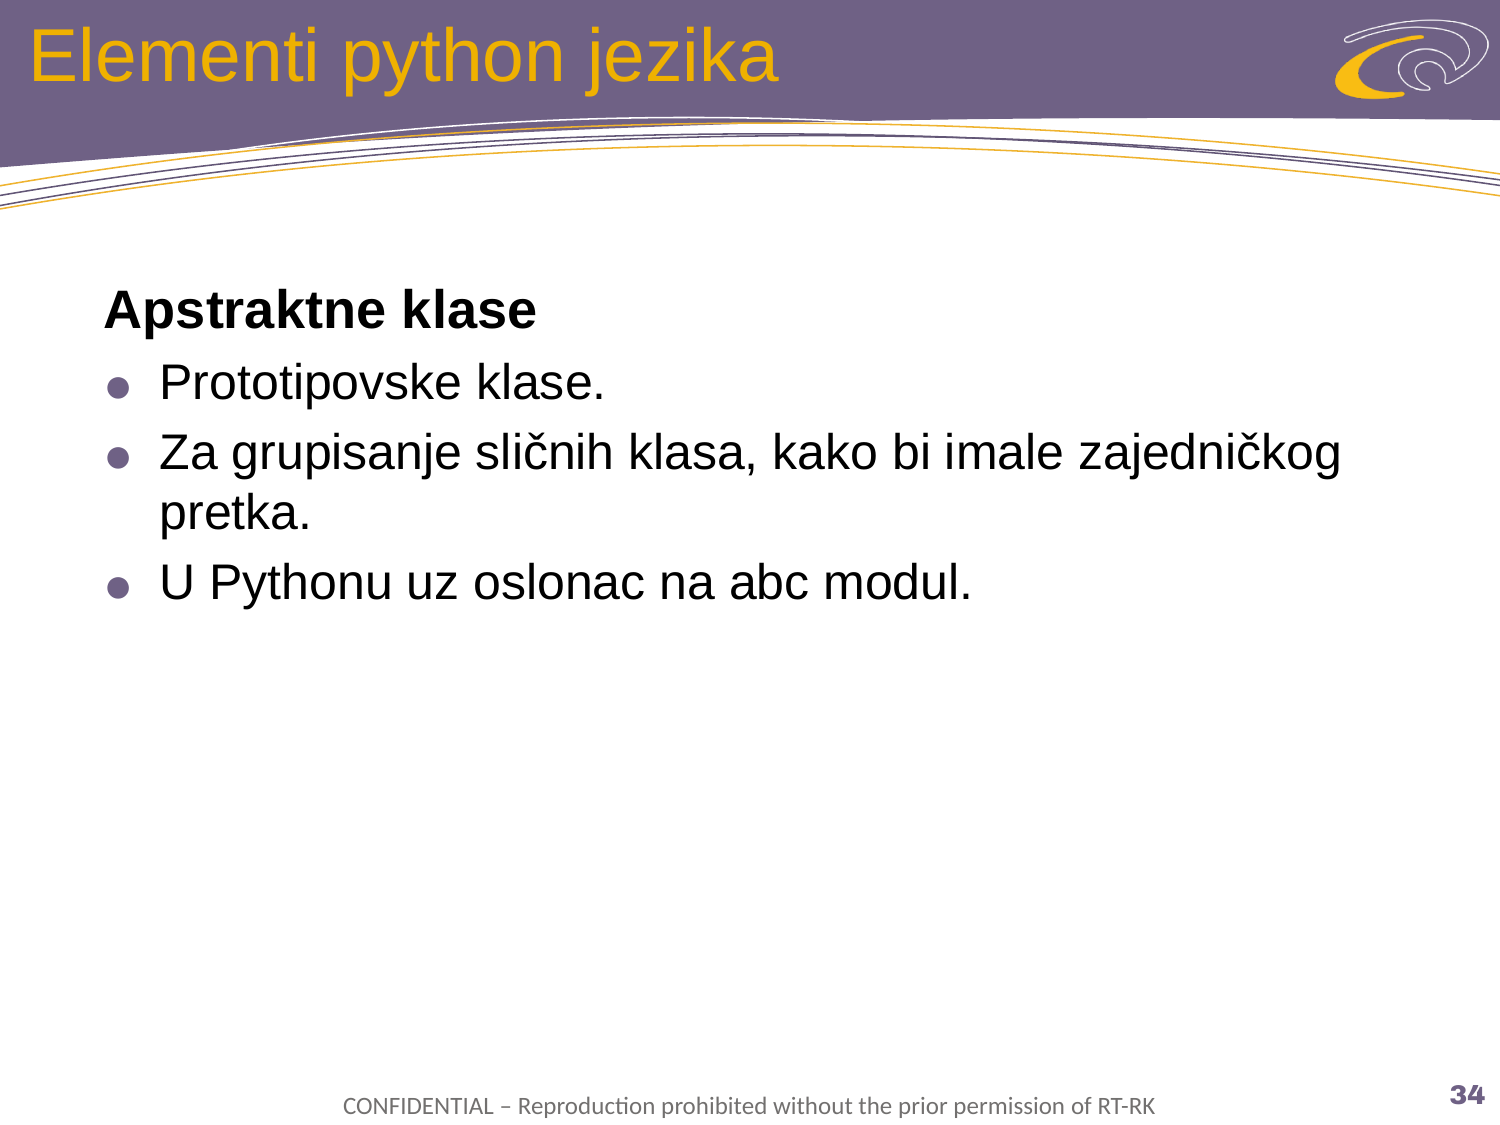

# Elementi python jezika
Apstraktne klase
Prototipovske klase.
Za grupisanje sličnih klasa, kako bi imale zajedničkog pretka.
U Pythonu uz oslonac na abc modul.